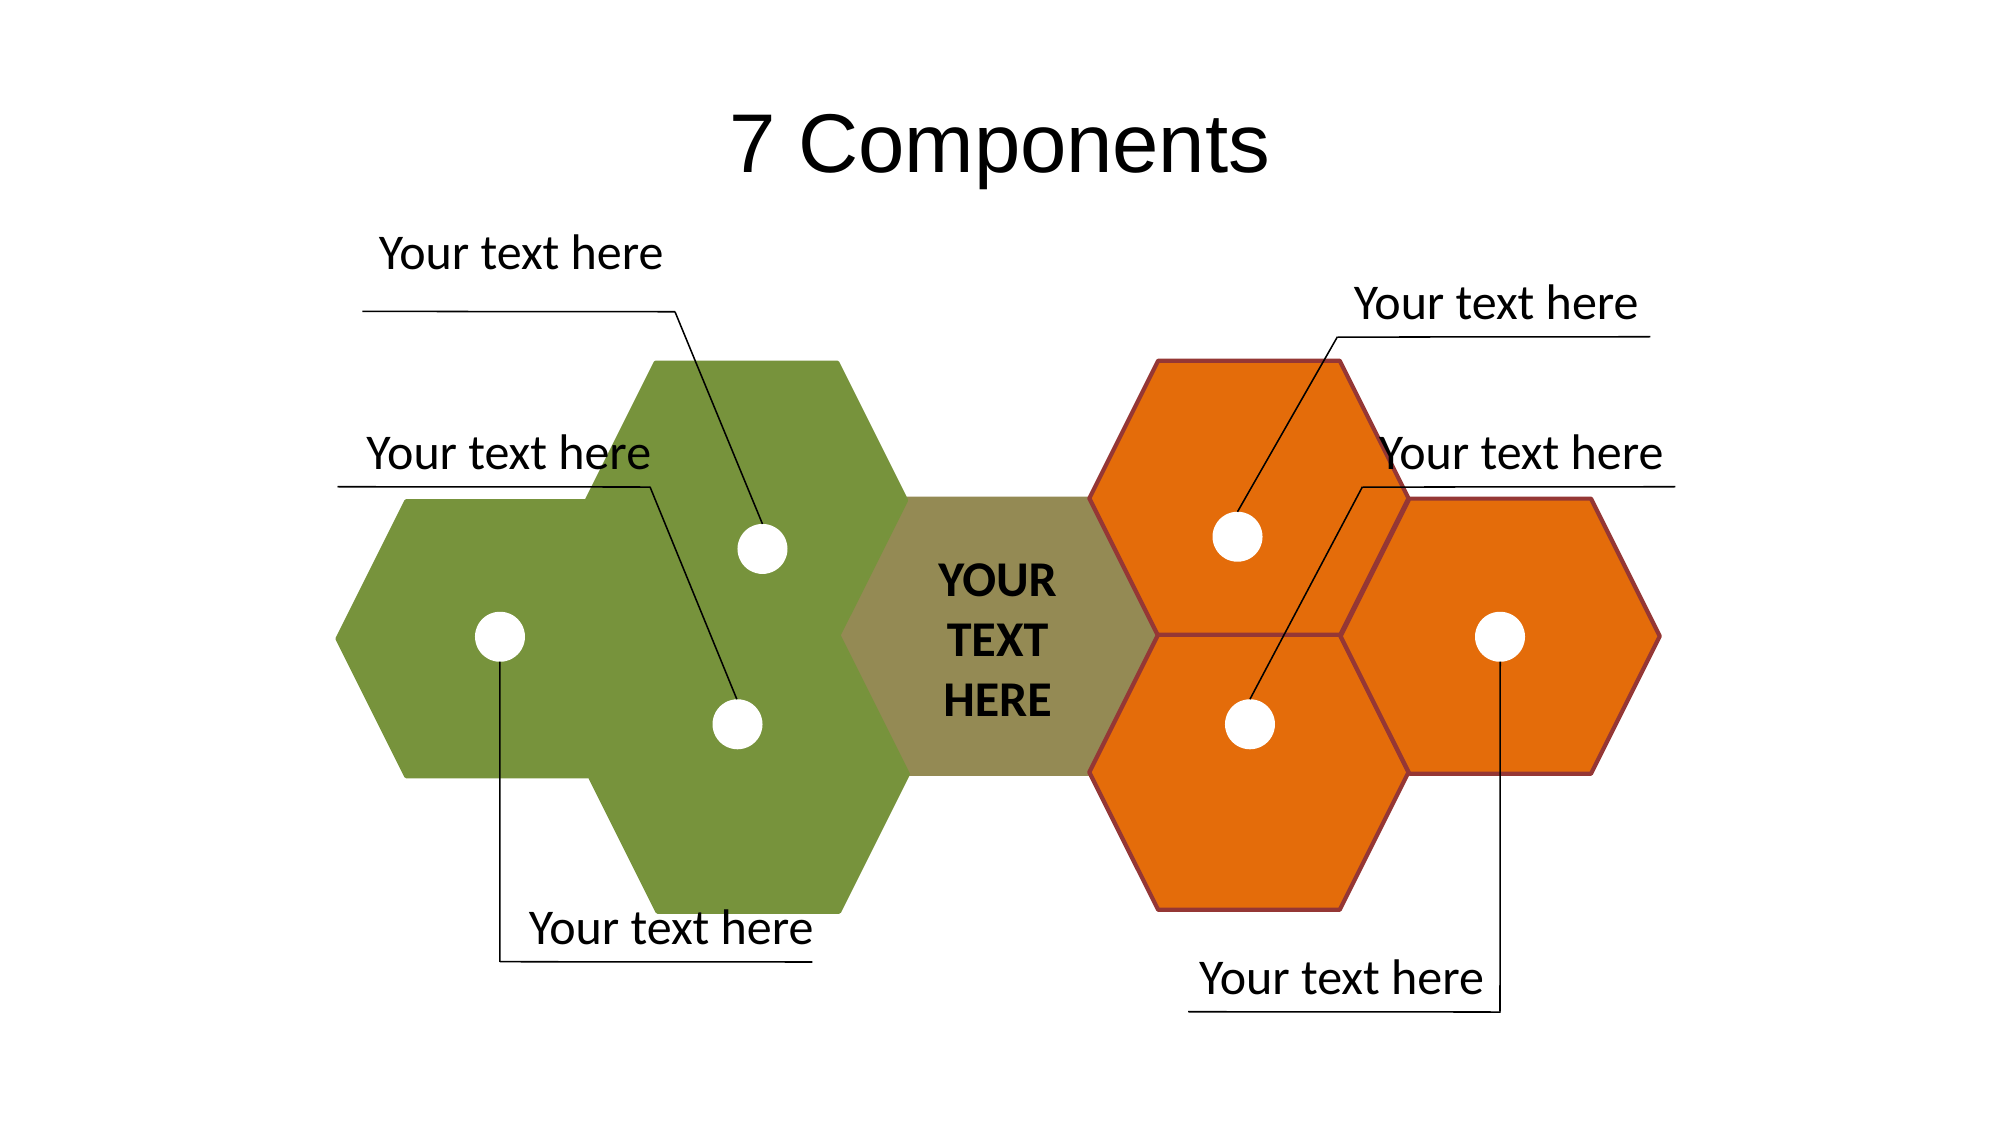

# 7 Components
Your text here

Your text here

YOUR TEXT HERE

Your text here

Your text here

Your text here

Your text here